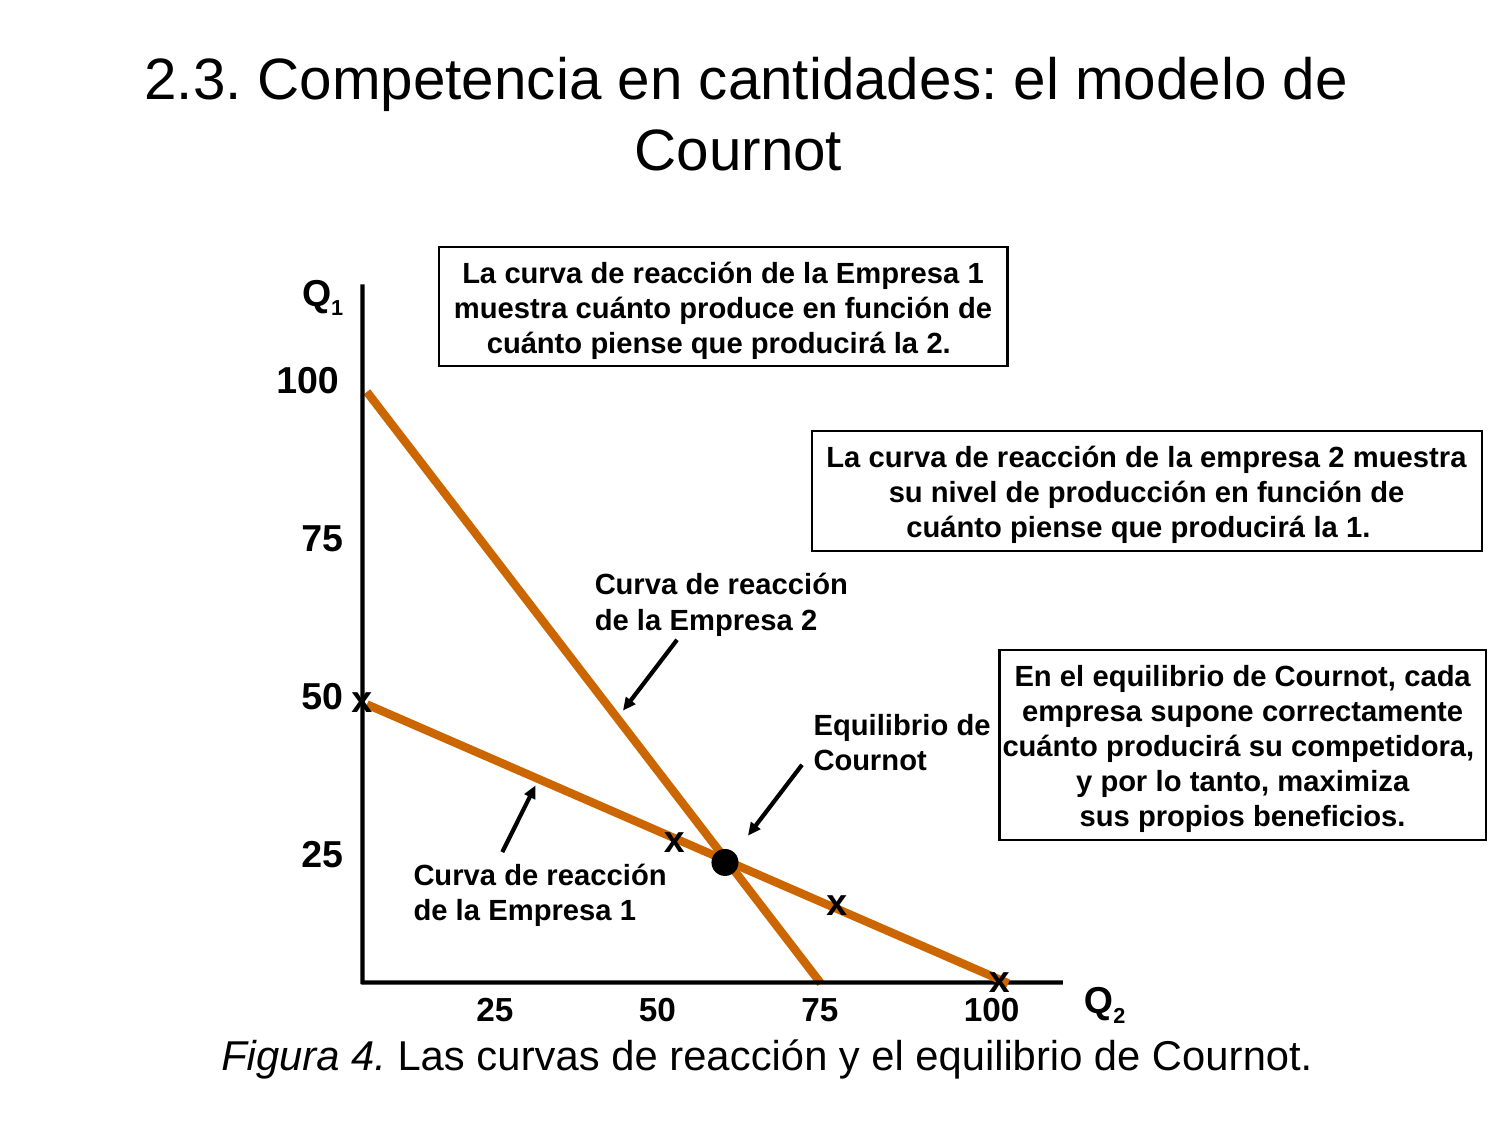

2.3. Competencia en cantidades: el modelo de Cournot
La curva de reacción de la Empresa 1
muestra cuánto produce en función de
cuánto piense que producirá la 2.
x

x
Curva de reacción
de la Empresa 1
x
x
Q1

100

La curva de reacción de la empresa 2 muestra
su nivel de producción en función de
cuánto piense que producirá la 1.
75
Curva de reacción
de la Empresa 2

En el equilibrio de Cournot, cada
empresa supone correctamente
cuánto producirá su competidora,
y por lo tanto, maximiza
sus propios beneficios.
50
Equilibrio de
Cournot

25

# Figura 4. Las curvas de reacción y el equilibrio de Cournot.
Q2
25
50
75
100